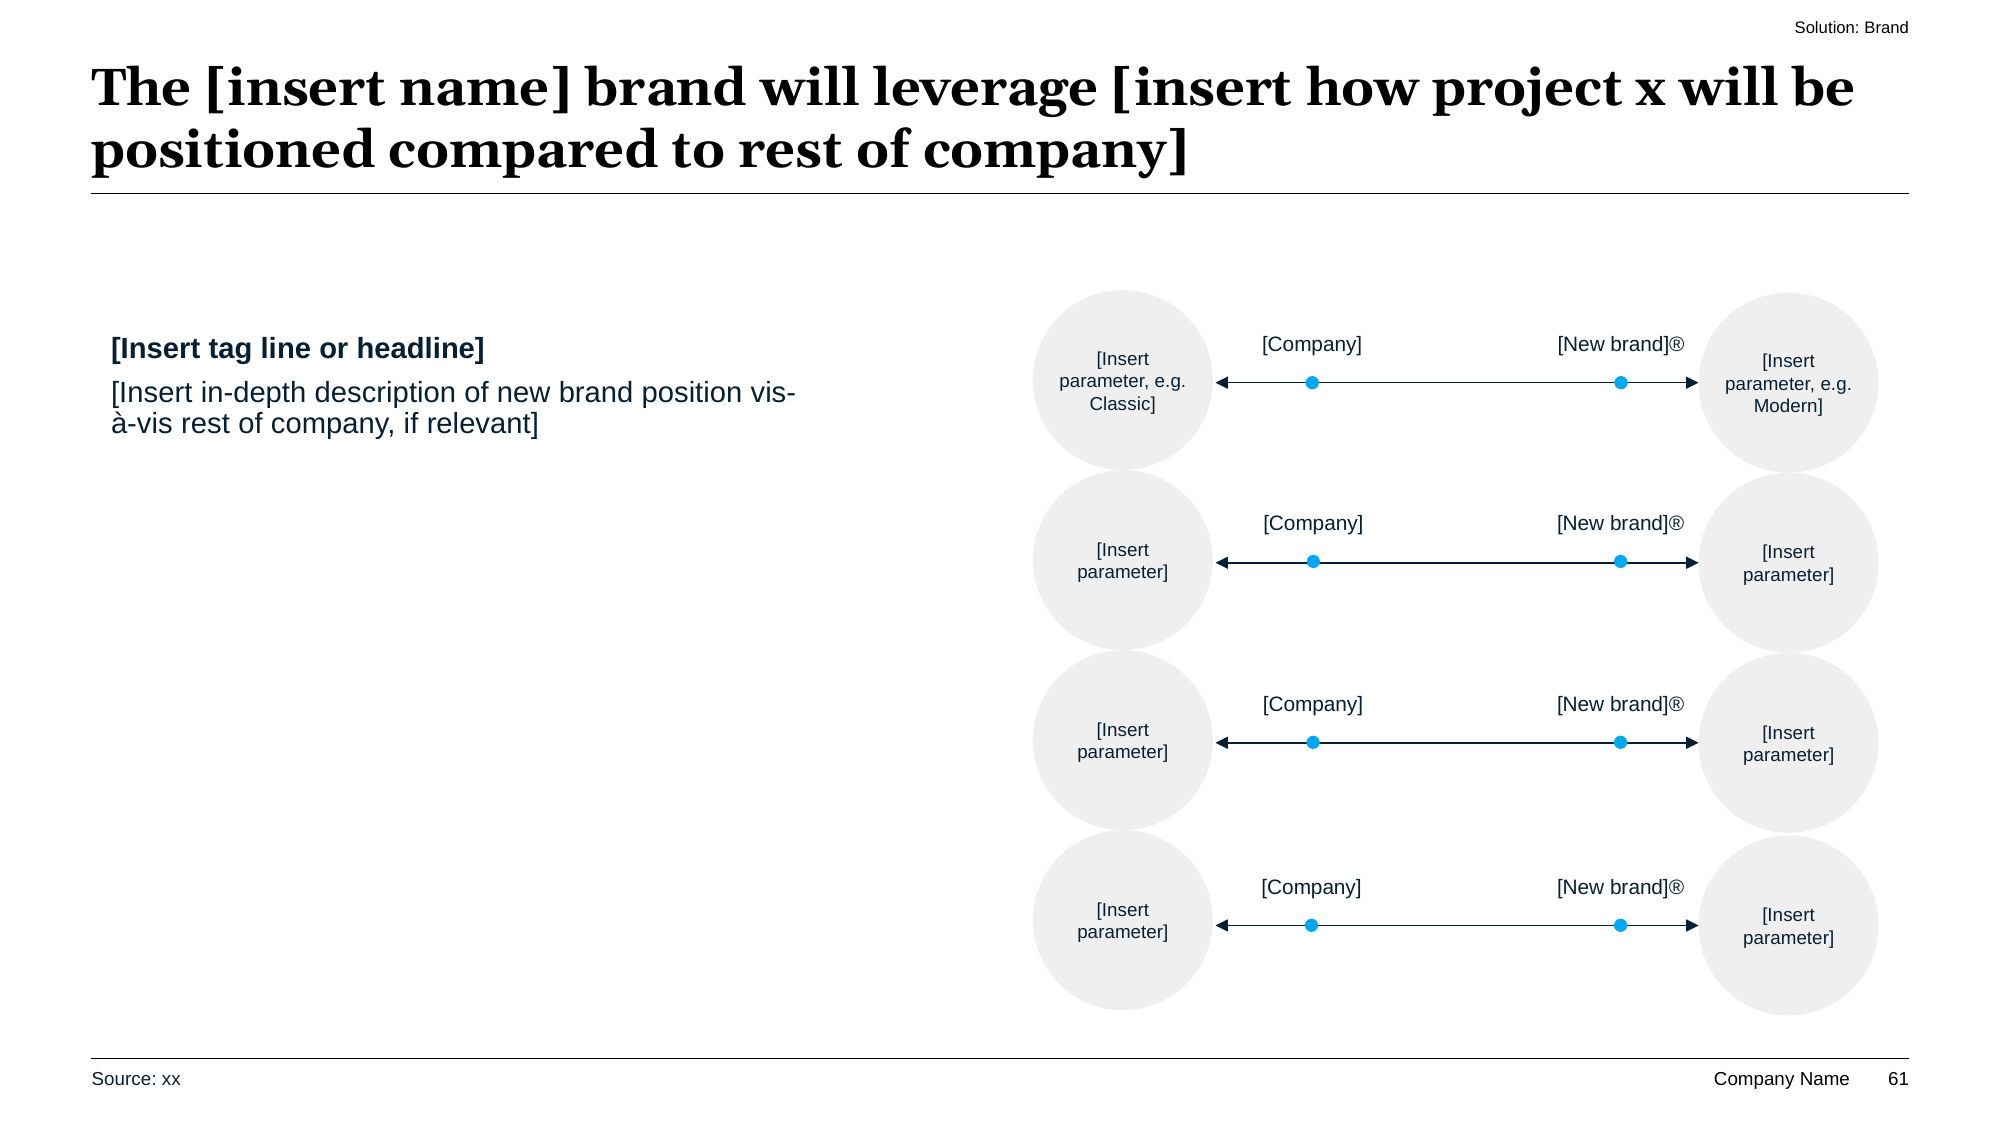

See Slide 174 for example
Solution: Brand
# The [insert name] brand will leverage [insert how project x will be positioned compared to rest of company]
[Insert parameter, e.g. Classic]
[Insert parameter, e.g. Modern]
[Insert tag line or headline]
[Insert in-depth description of new brand position vis-à-vis rest of company, if relevant]
[Company]
[New brand]®

[Insert parameter]
[Insert parameter]
[Company]
[New brand]®

[Insert parameter]
[Insert parameter]
[Company]
[New brand]®

[Insert parameter]
[Insert parameter]
[Company]
[New brand]®

Source: xx